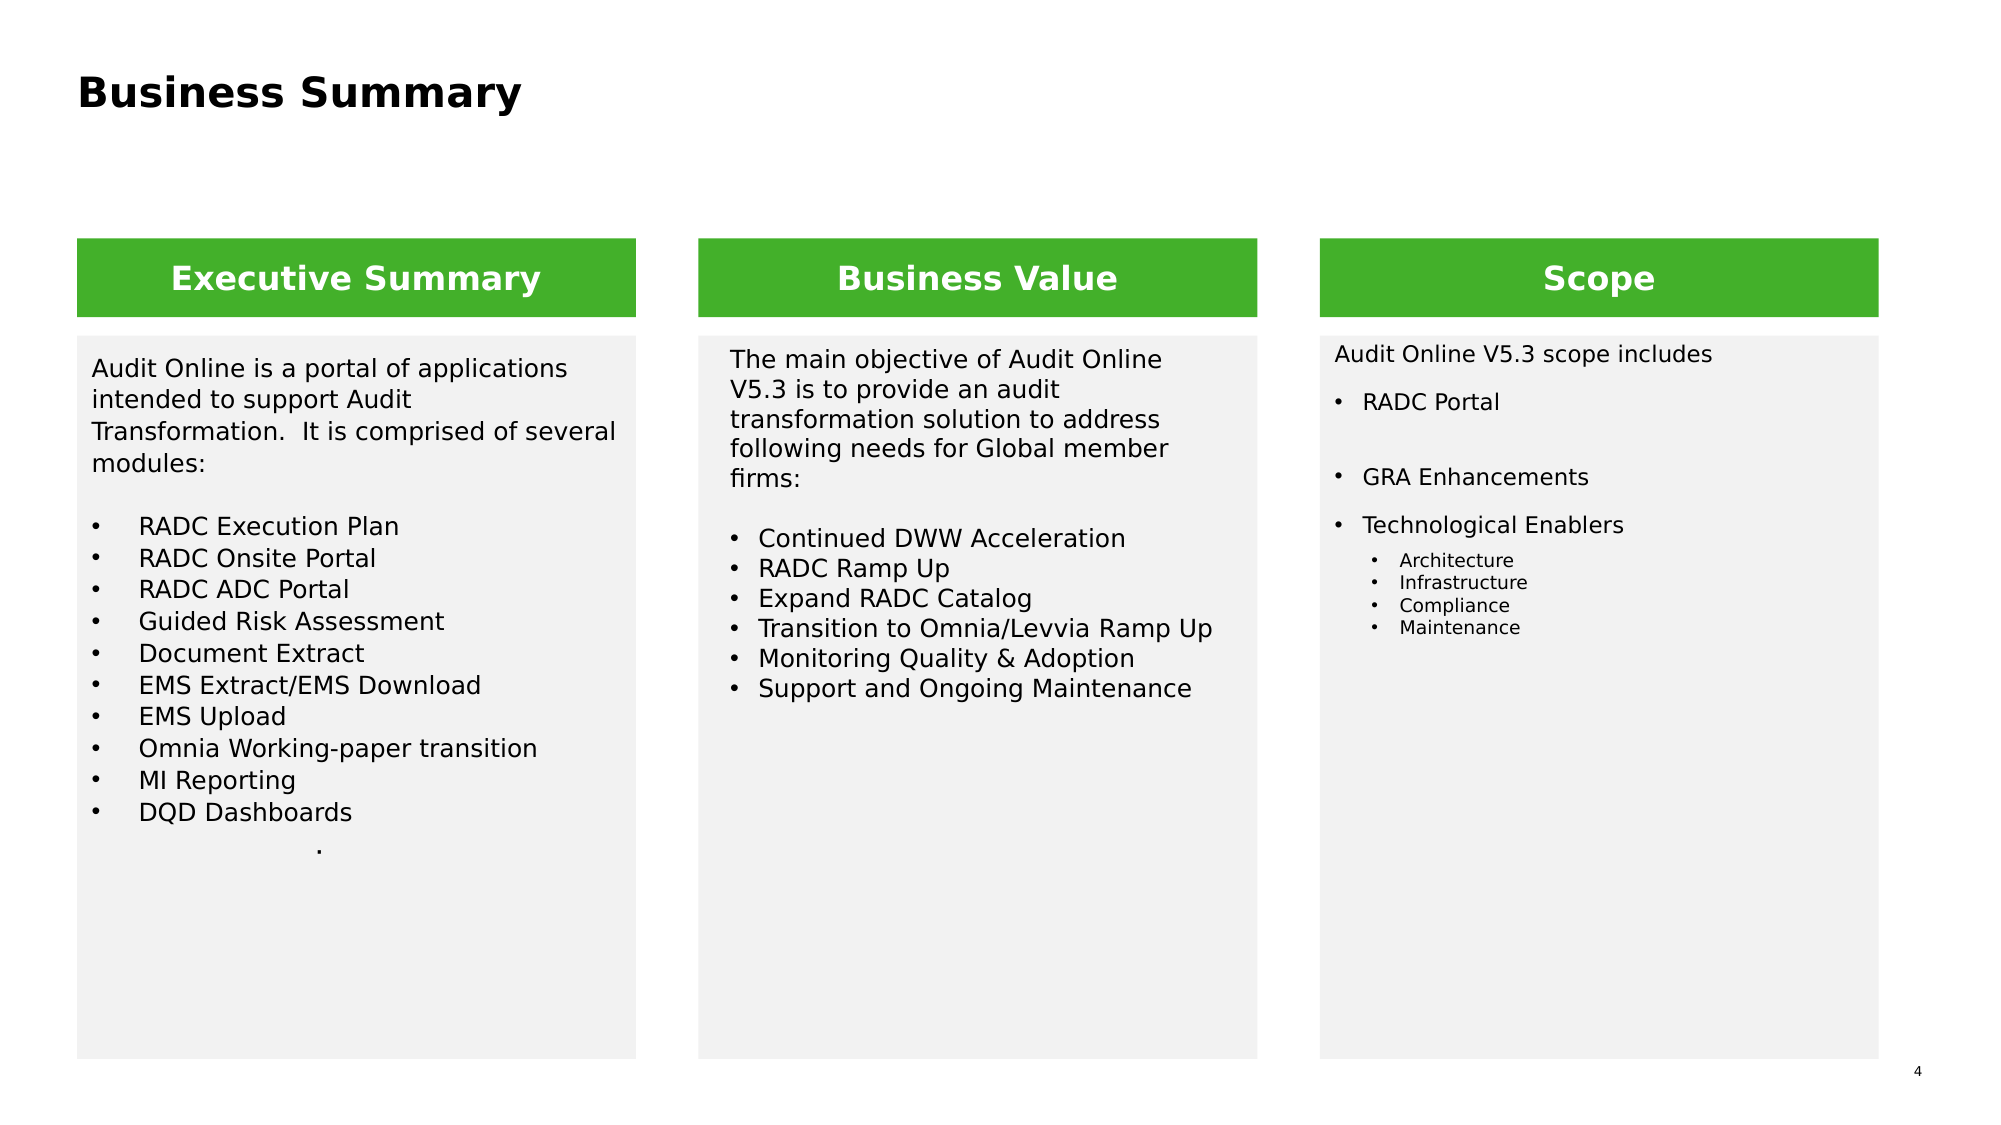

# Business Summary

Executive Summary
Business Value
Scope
Audit Online V5.3 scope includes
RADC Portal

GRA Enhancements
Technological Enablers
Architecture
Infrastructure
Compliance
Maintenance
Audit Online is a portal of applications intended to support Audit Transformation.  It is comprised of several modules:

RADC Execution Plan
RADC Onsite Portal
RADC ADC Portal
Guided Risk Assessment
Document Extract
EMS Extract/EMS Download
EMS Upload
Omnia Working-paper transition
MI Reporting
DQD Dashboards
·

The main objective of Audit Online V5.3 is to provide an audit transformation solution to address following needs for Global member firms:

Continued DWW Acceleration​
RADC Ramp Up​
Expand RADC Catalog​
Transition to Omnia/Levvia​ Ramp Up
Monitoring Quality & Adoption​
Support and Ongoing Maintenance​